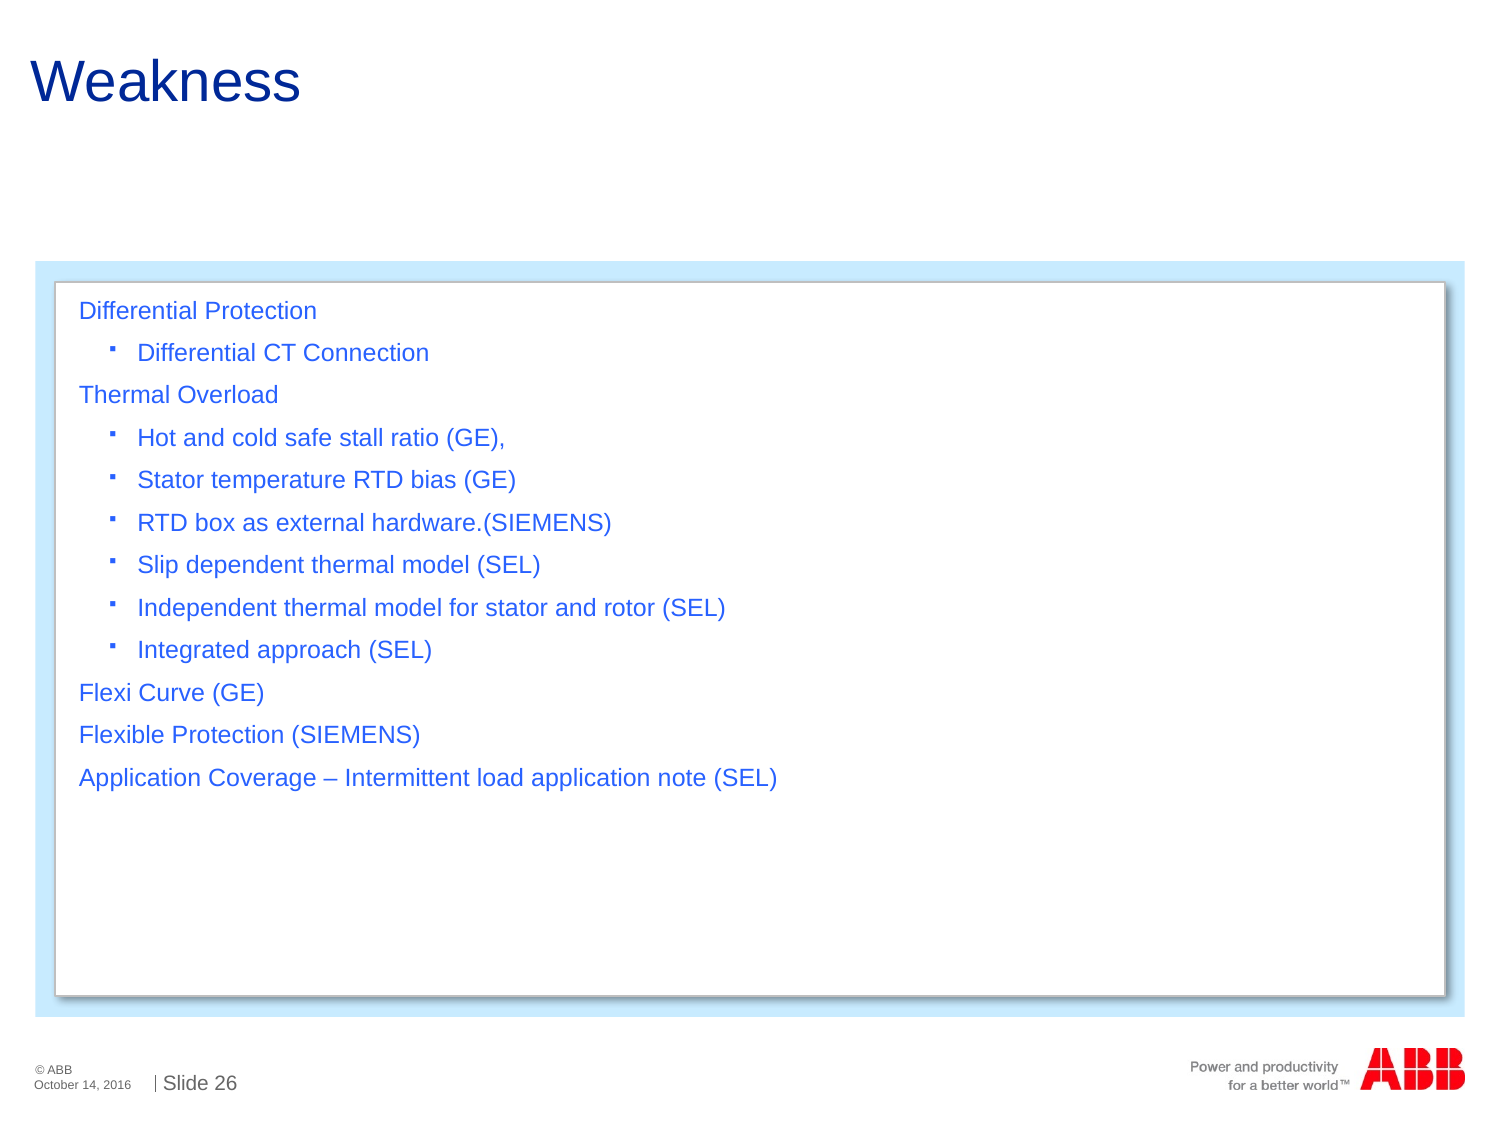

# Weakness

Differential Protection
Differential CT Connection
Thermal Overload
Hot and cold safe stall ratio (GE),
Stator temperature RTD bias (GE)
RTD box as external hardware.(SIEMENS)
Slip dependent thermal model (SEL)
Independent thermal model for stator and rotor (SEL)
Integrated approach (SEL)
Flexi Curve (GE)
Flexible Protection (SIEMENS)
Application Coverage – Intermittent load application note (SEL)
26

October 14, 2016